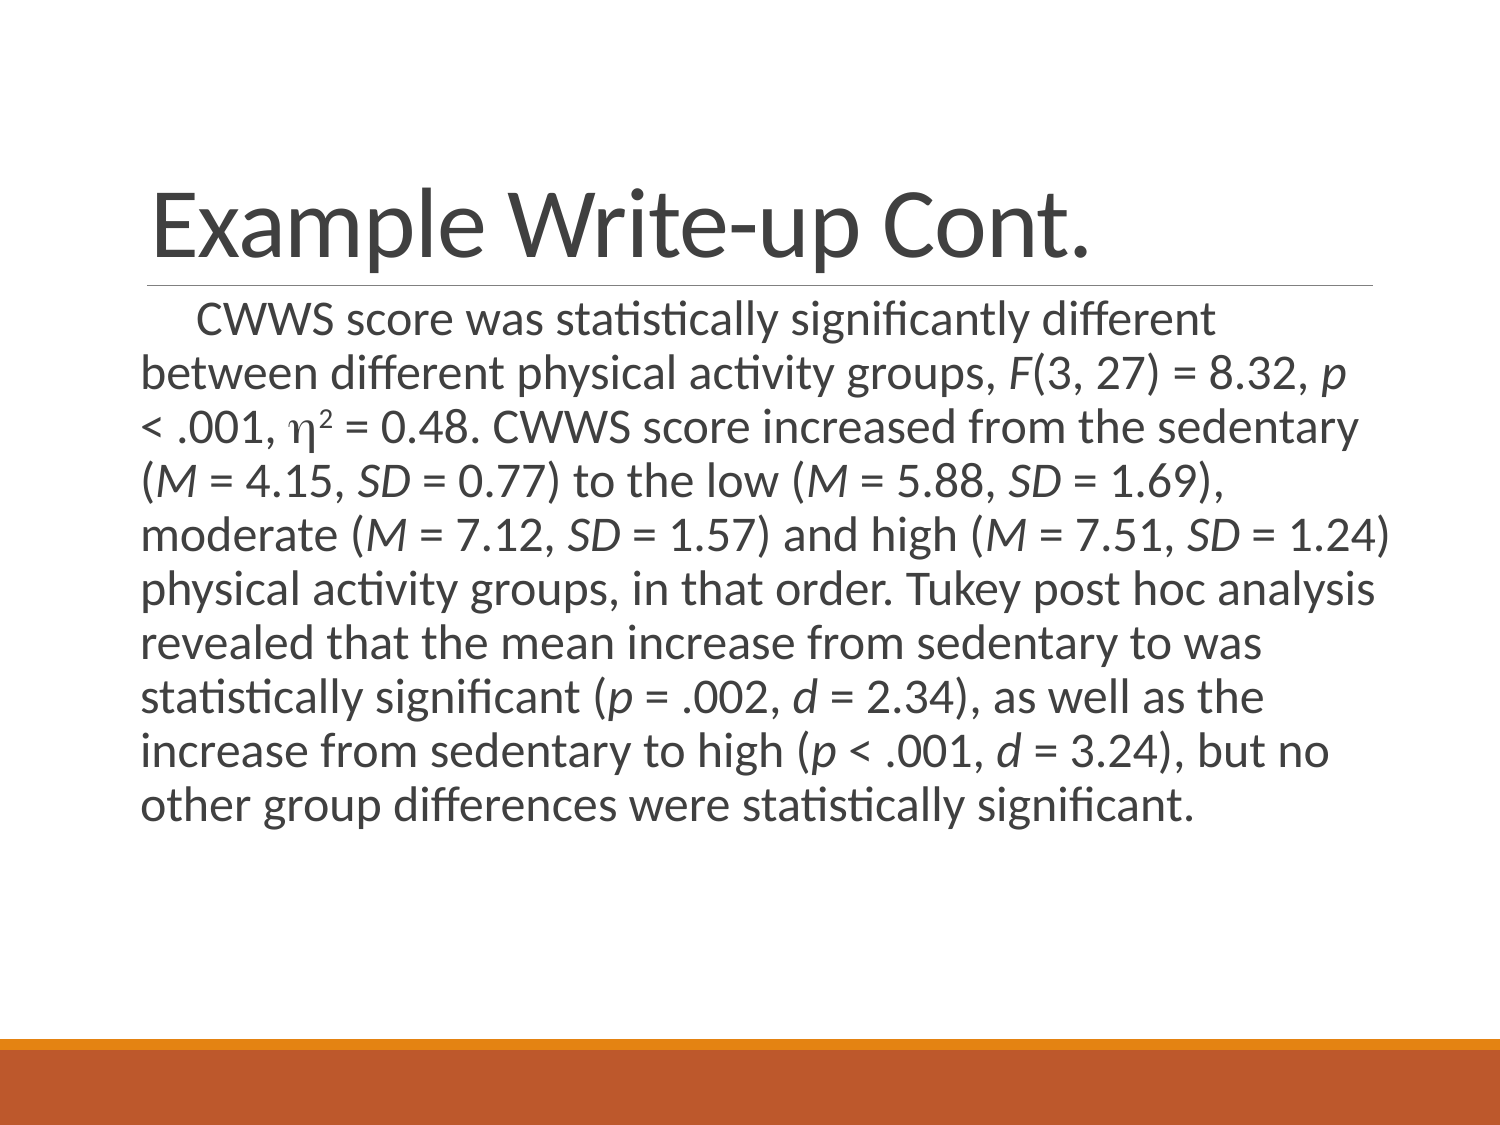

# Example Write-up Cont.
     CWWS score was statistically significantly different between different physical activity groups, F(3, 27) = 8.32, p < .001, η2 = 0.48. CWWS score increased from the sedentary (M = 4.15, SD = 0.77) to the low (M = 5.88, SD = 1.69), moderate (M = 7.12, SD = 1.57) and high (M = 7.51, SD = 1.24) physical activity groups, in that order. Tukey post hoc analysis revealed that the mean increase from sedentary to was statistically significant (p = .002, d = 2.34), as well as the increase from sedentary to high (p < .001, d = 3.24), but no other group differences were statistically significant.